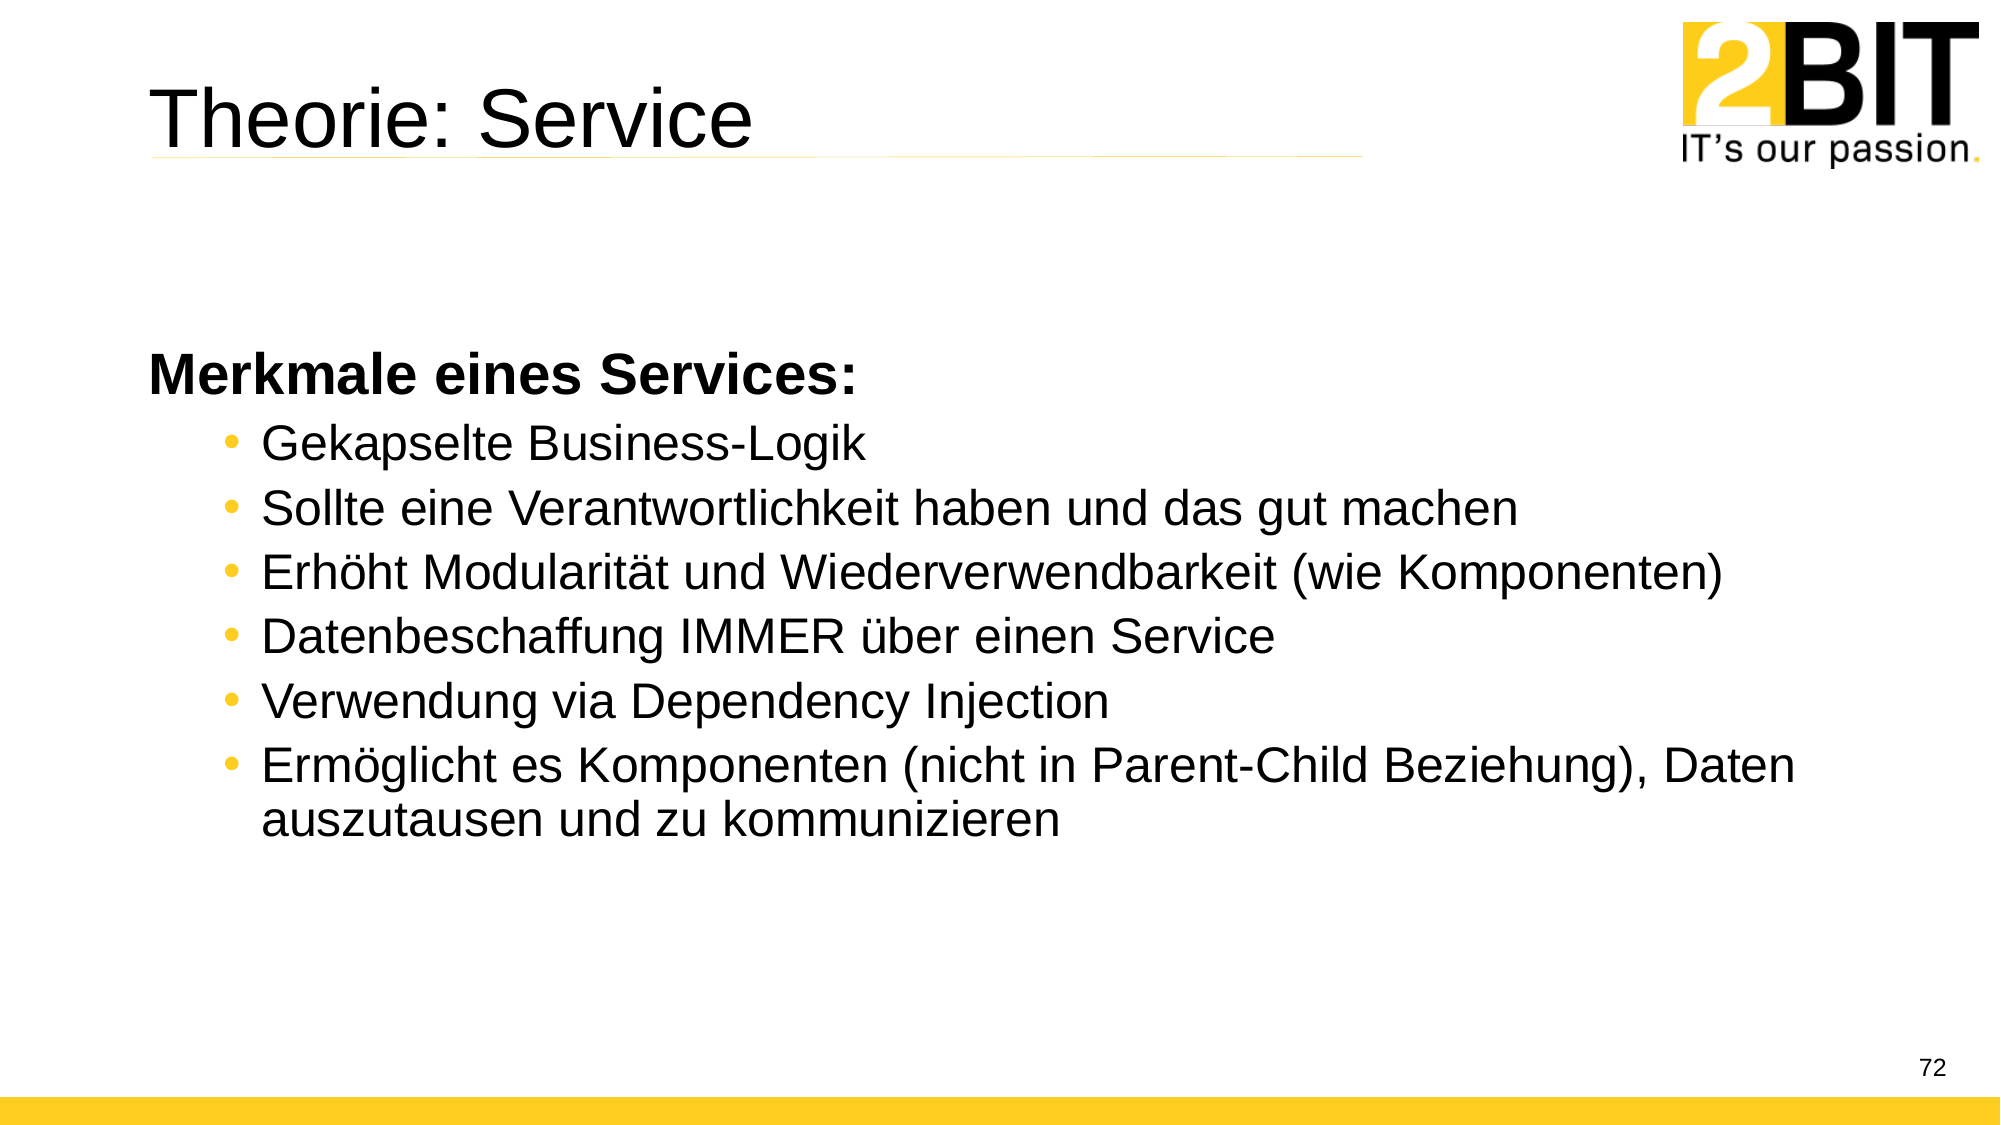

# Theorie: Service
Merkmale eines Services:
Gekapselte Business-Logik
Sollte eine Verantwortlichkeit haben und das gut machen
Erhöht Modularität und Wiederverwendbarkeit (wie Komponenten)
Datenbeschaffung IMMER über einen Service
Verwendung via Dependency Injection
Ermöglicht es Komponenten (nicht in Parent-Child Beziehung), Daten auszutausen und zu kommunizieren